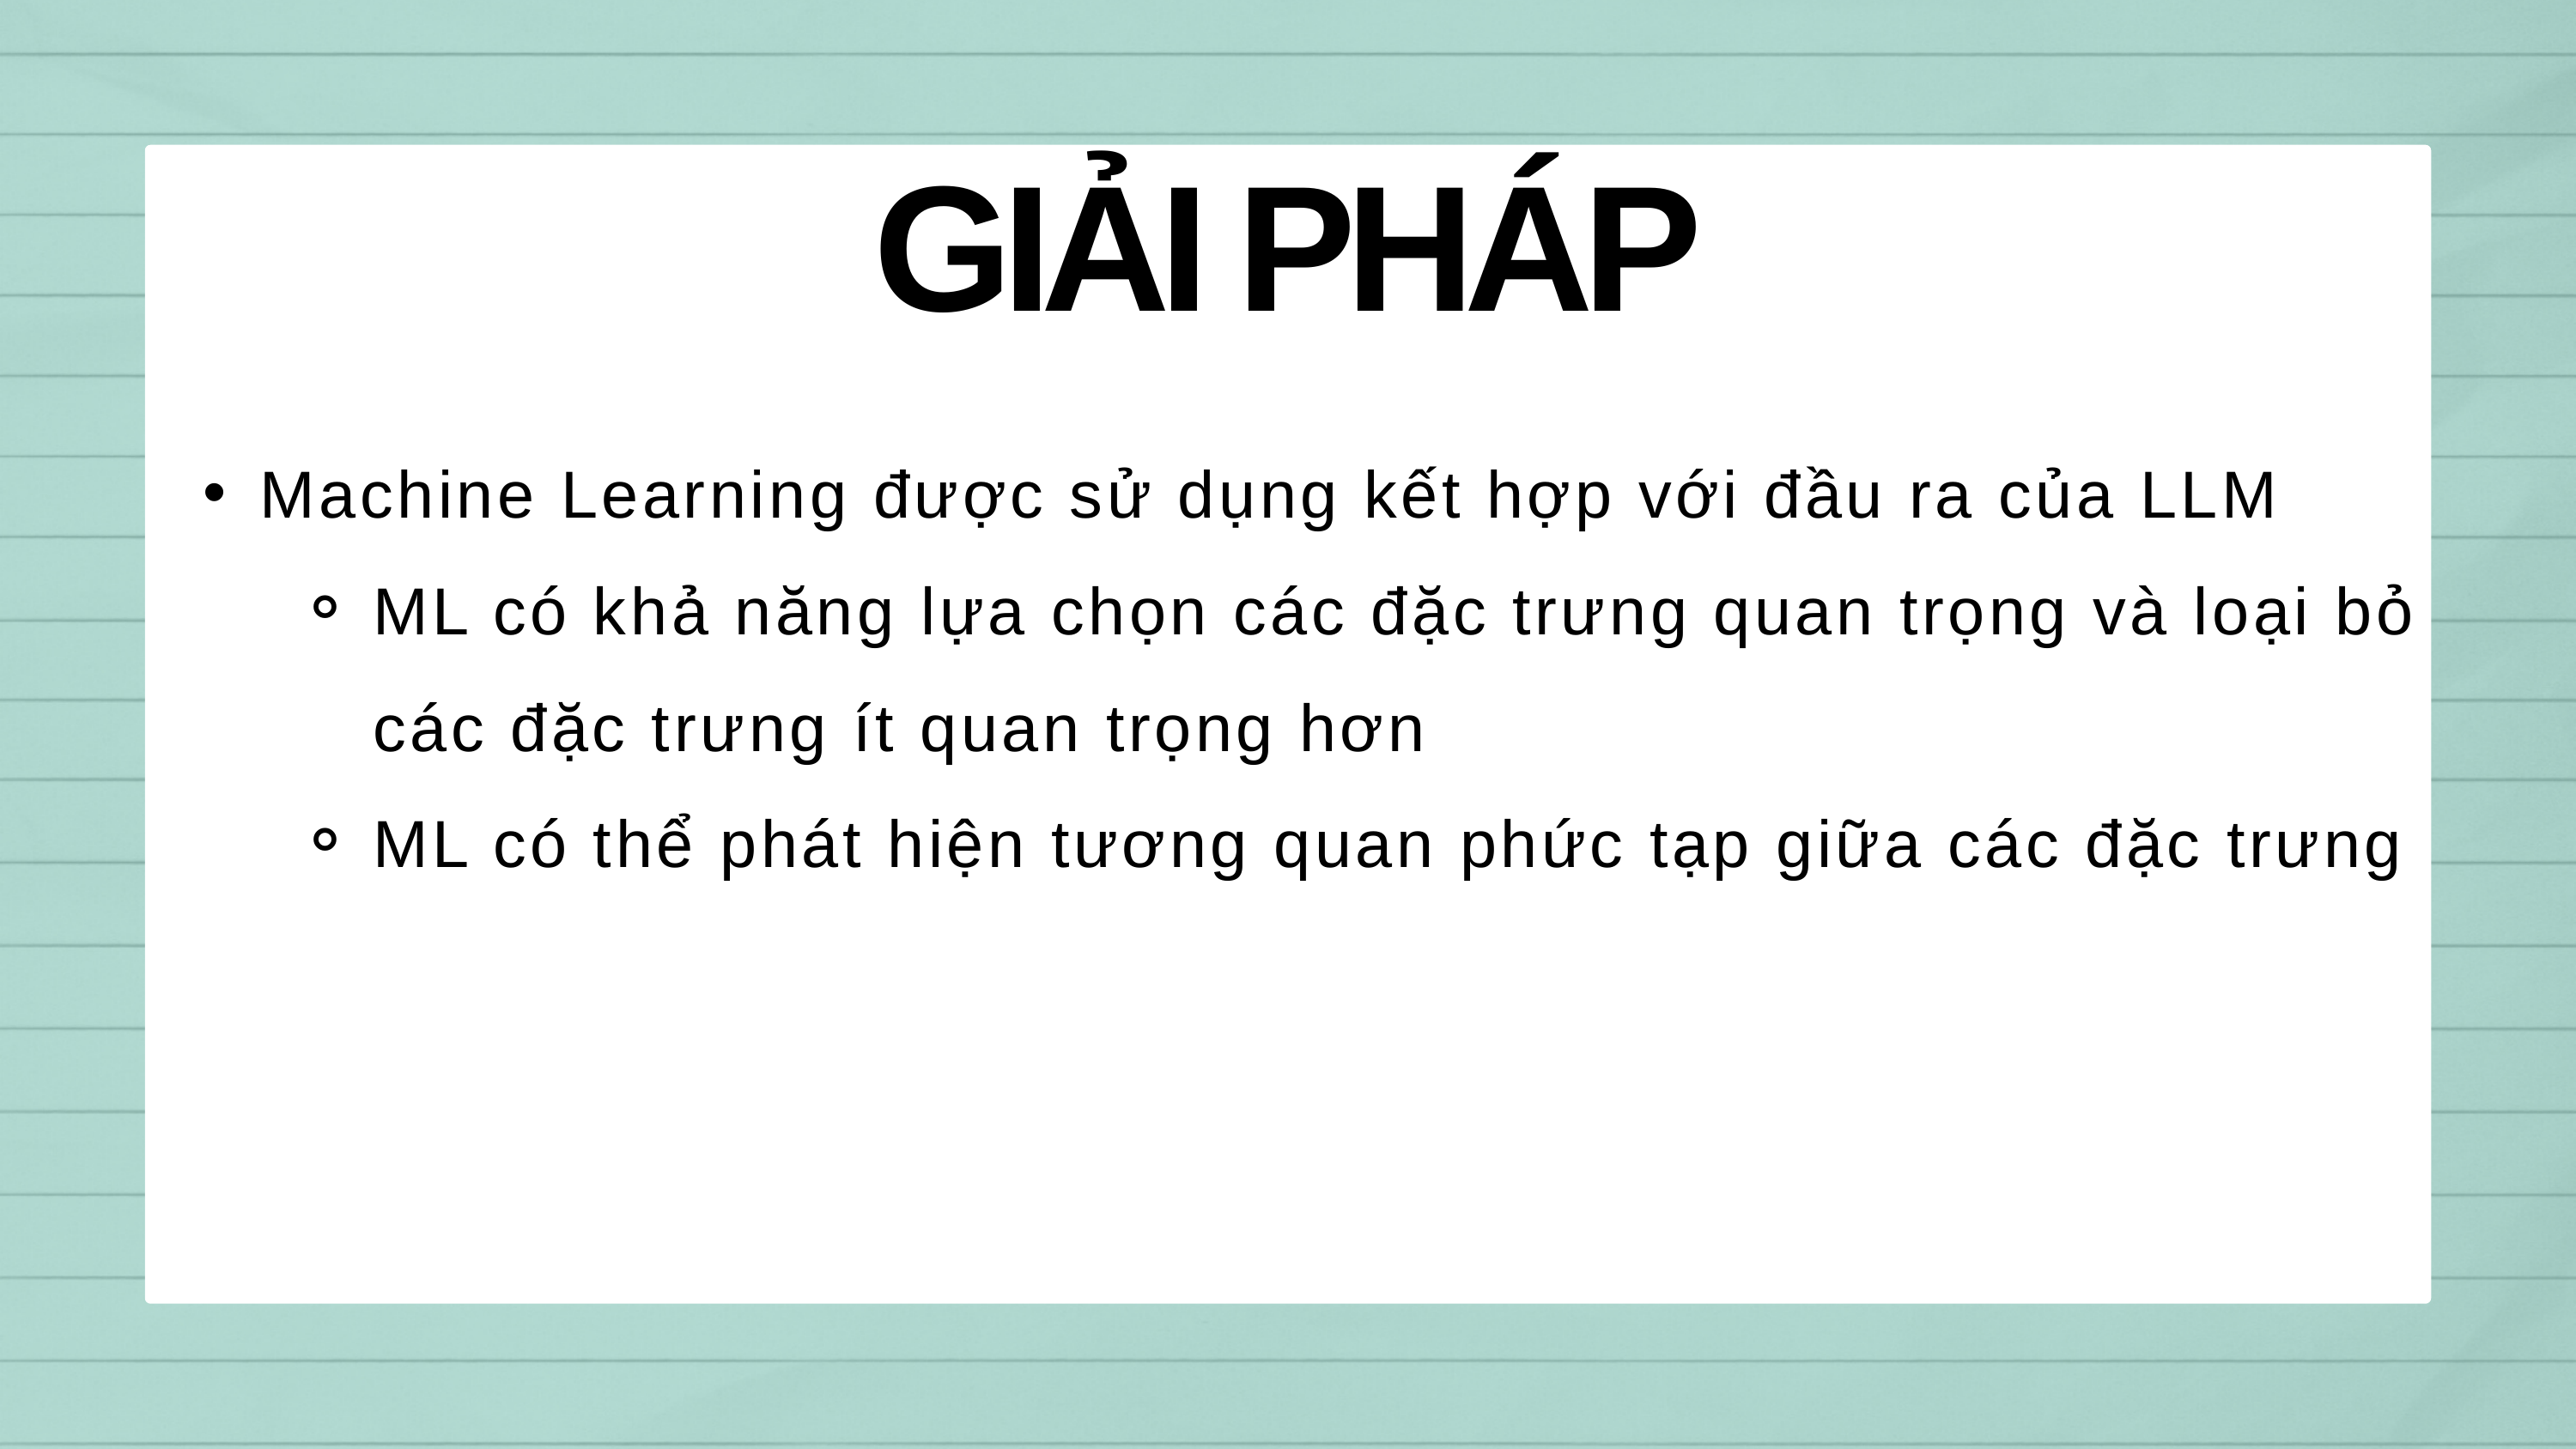

GIẢI PHÁP
Machine Learning được sử dụng kết hợp với đầu ra của LLM
ML có khả năng lựa chọn các đặc trưng quan trọng và loại bỏ các đặc trưng ít quan trọng hơn
ML có thể phát hiện tương quan phức tạp giữa các đặc trưng